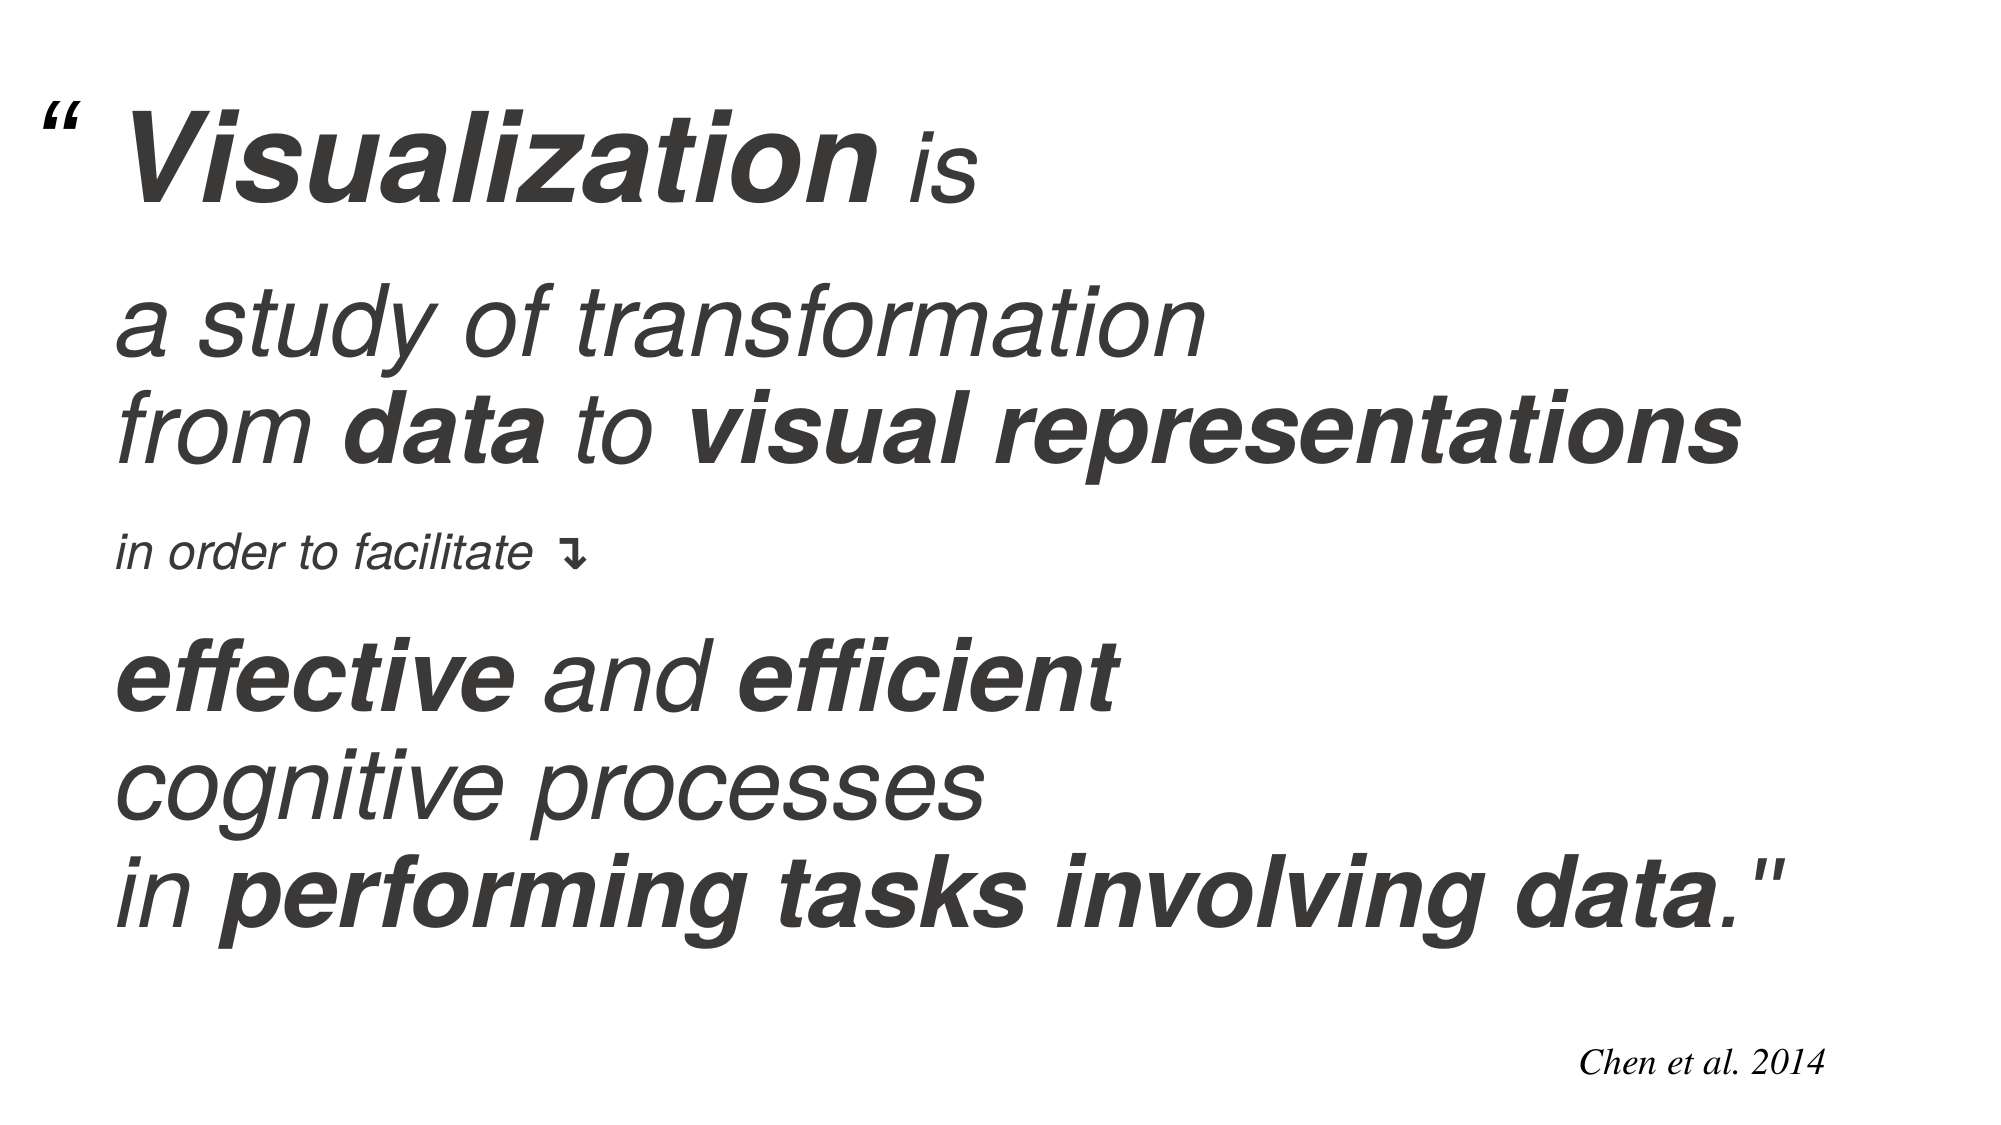

“
# Visualization is a study of transformation from data to visual representations in order to facilitate ↴ effective and efficient cognitive processes in performing tasks involving data."
Chen et al. 2014